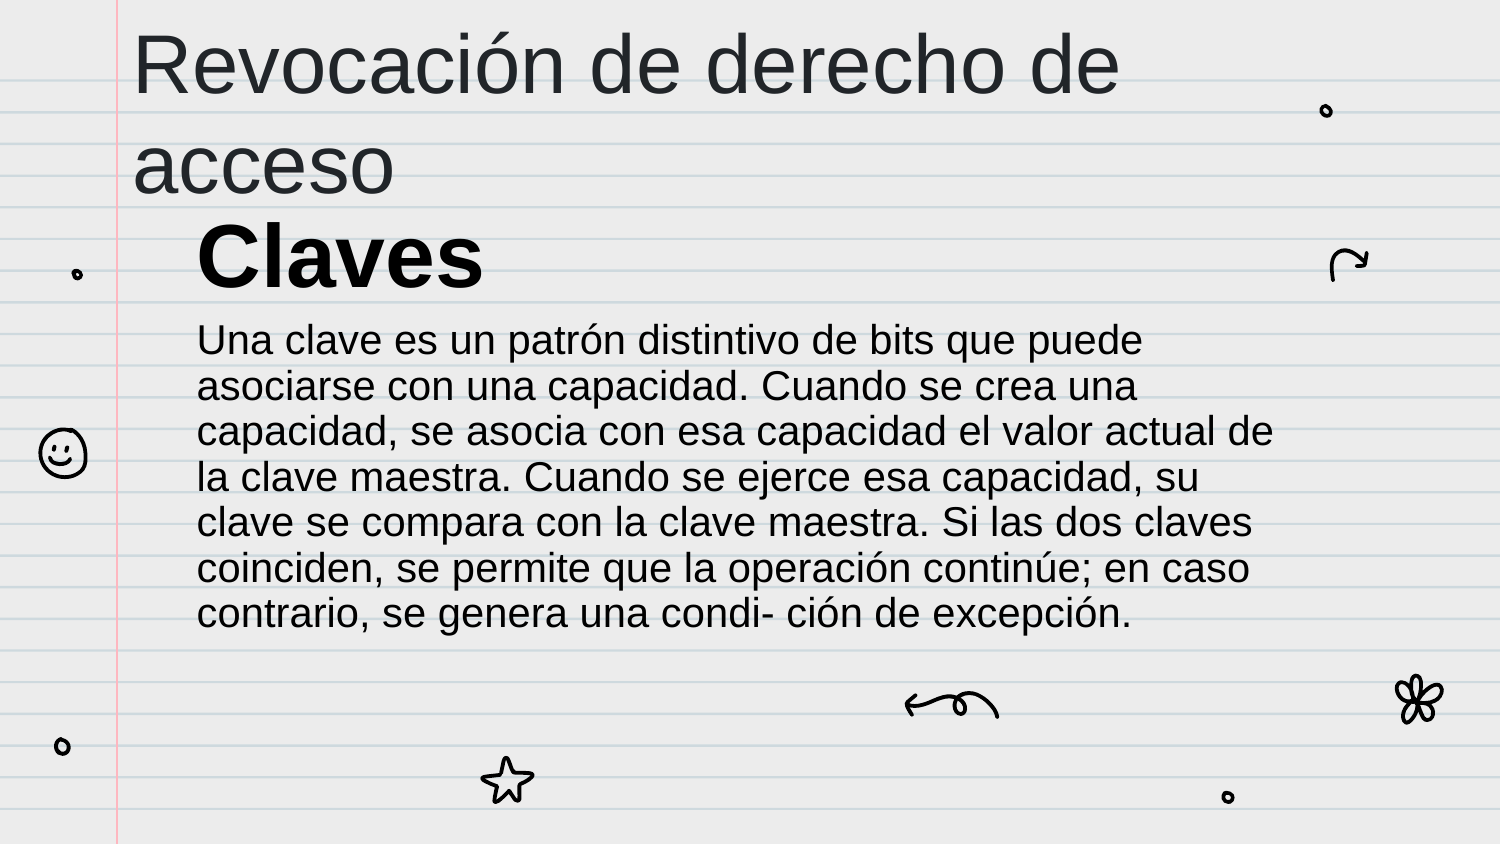

# Revocación de derecho de acceso
Claves
Una clave es un patrón distintivo de bits que puede asociarse con una capacidad. Cuando se crea una capacidad, se asocia con esa capacidad el valor actual de la clave maestra. Cuando se ejerce esa capacidad, su clave se compara con la clave maestra. Si las dos claves coinciden, se permite que la operación continúe; en caso contrario, se genera una condi- ción de excepción.